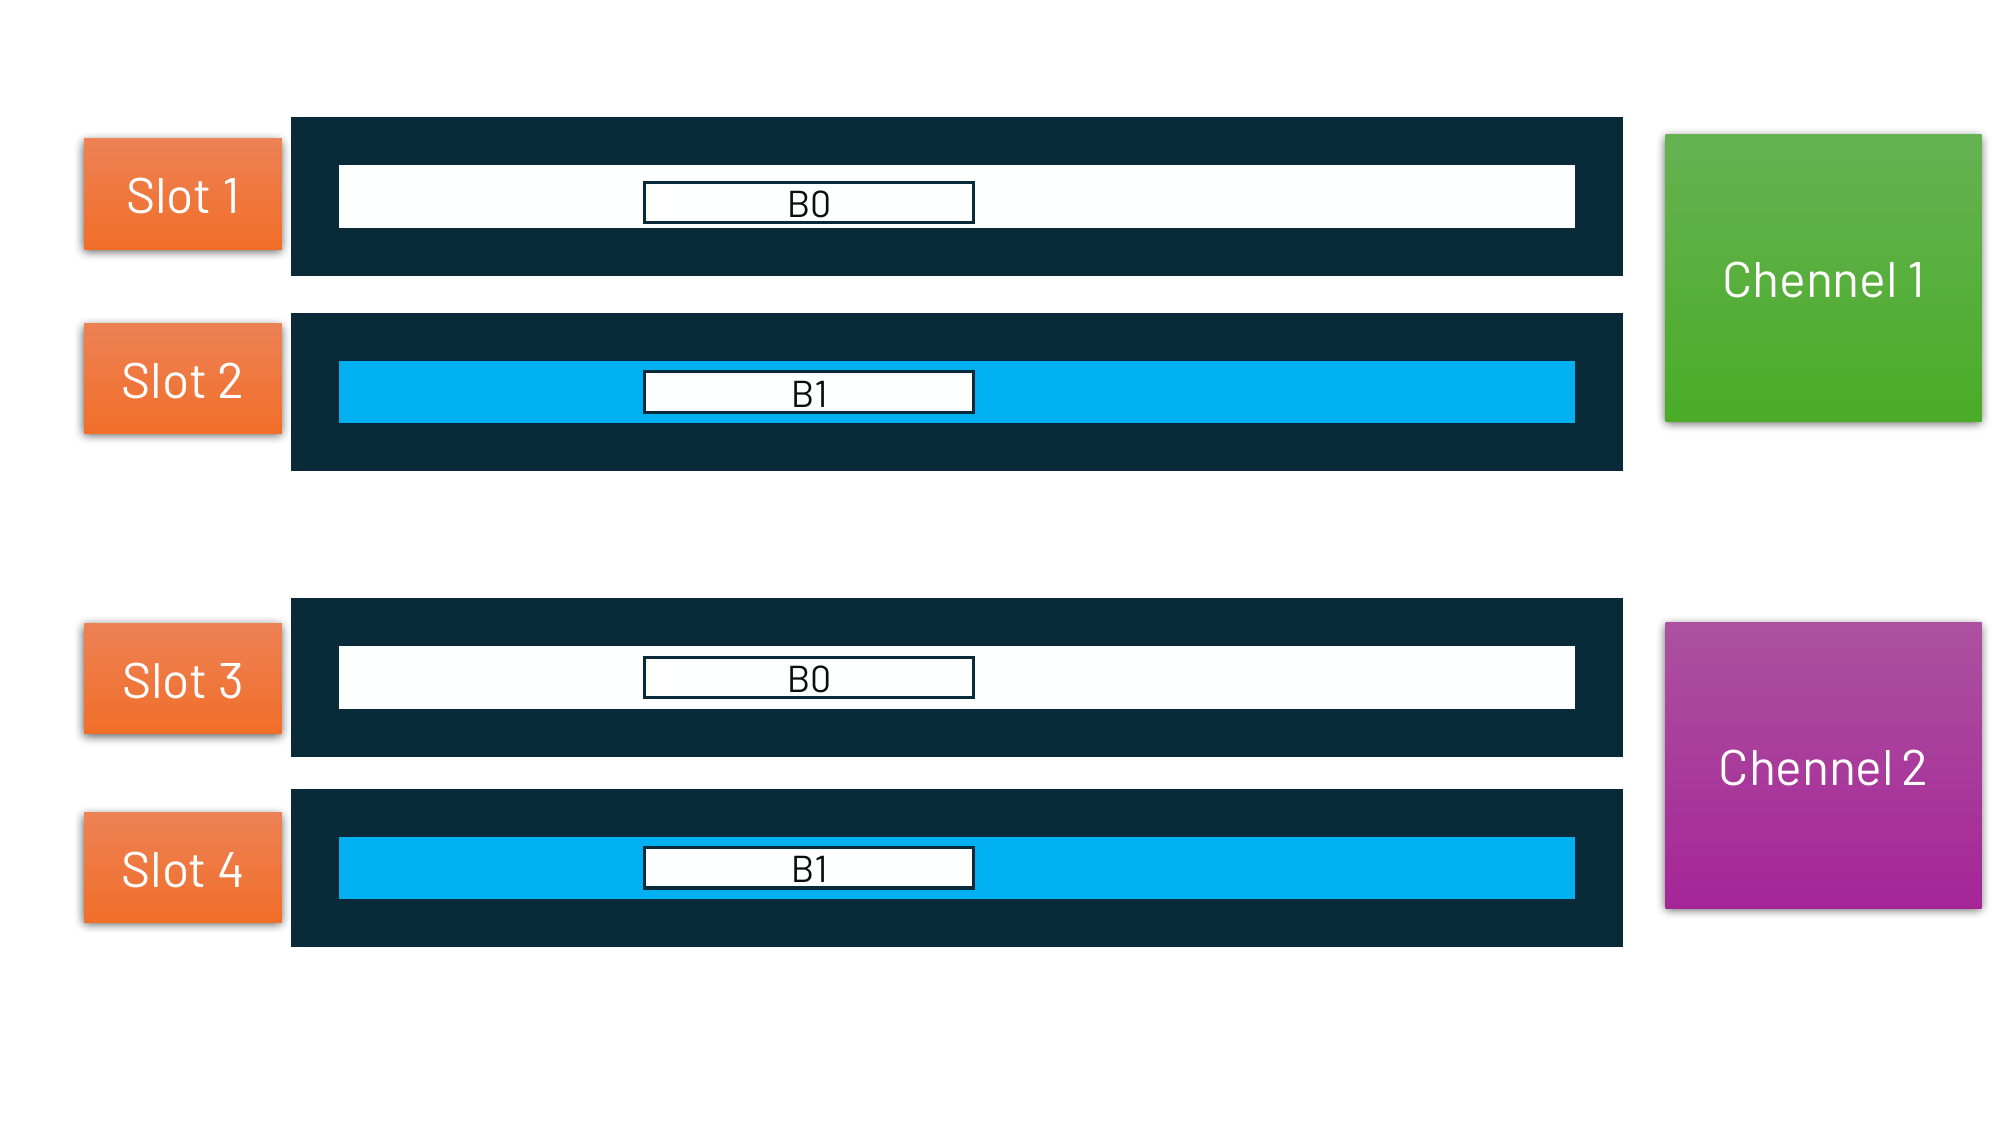

Chennel 1
Slot 1

B0
Slot 2

B1

Chennel 2
Slot 3
B0
Slot 4

B1